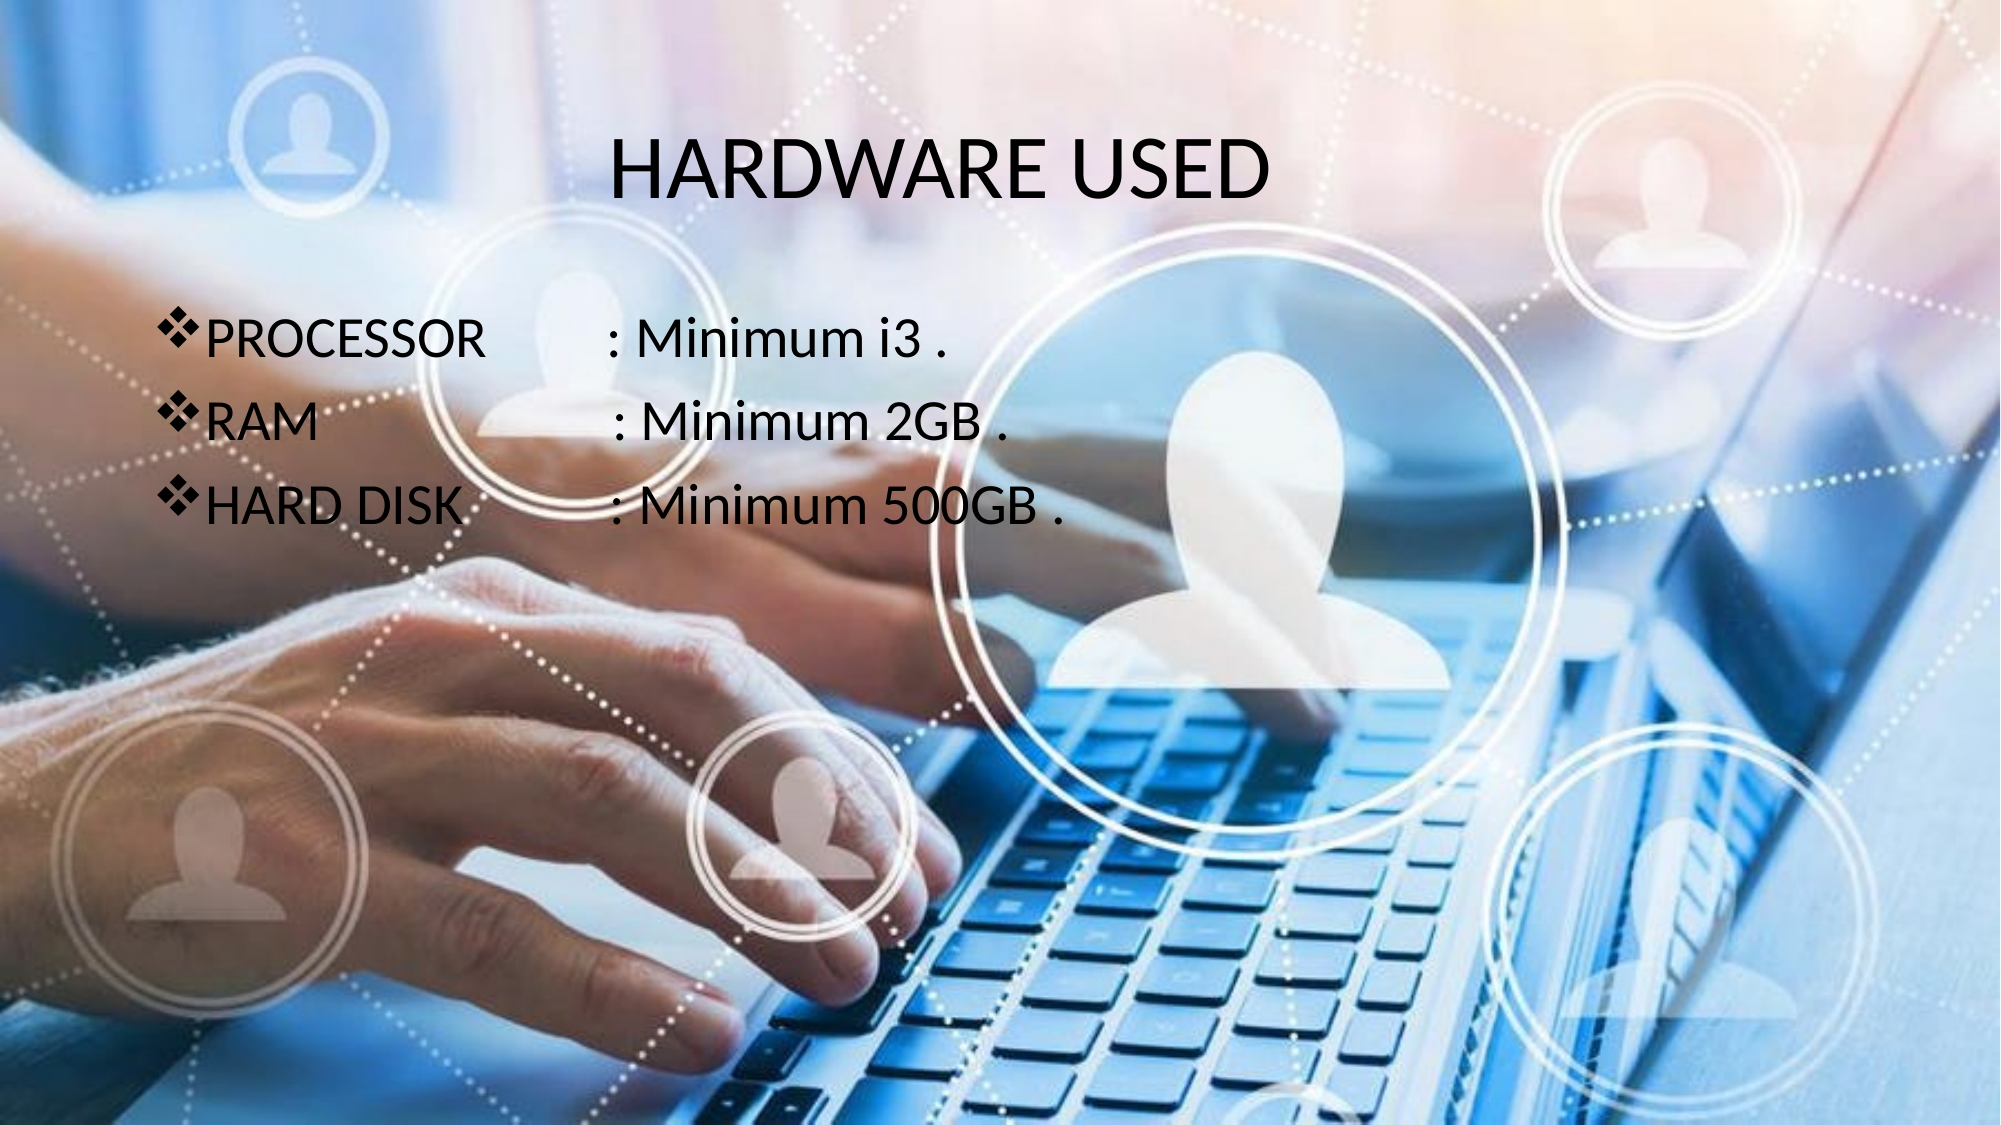

# HARDWARE USED
PROCESSOR         : Minimum i3 .
RAM                      : Minimum 2GB .
HARD DISK           : Minimum 500GB .